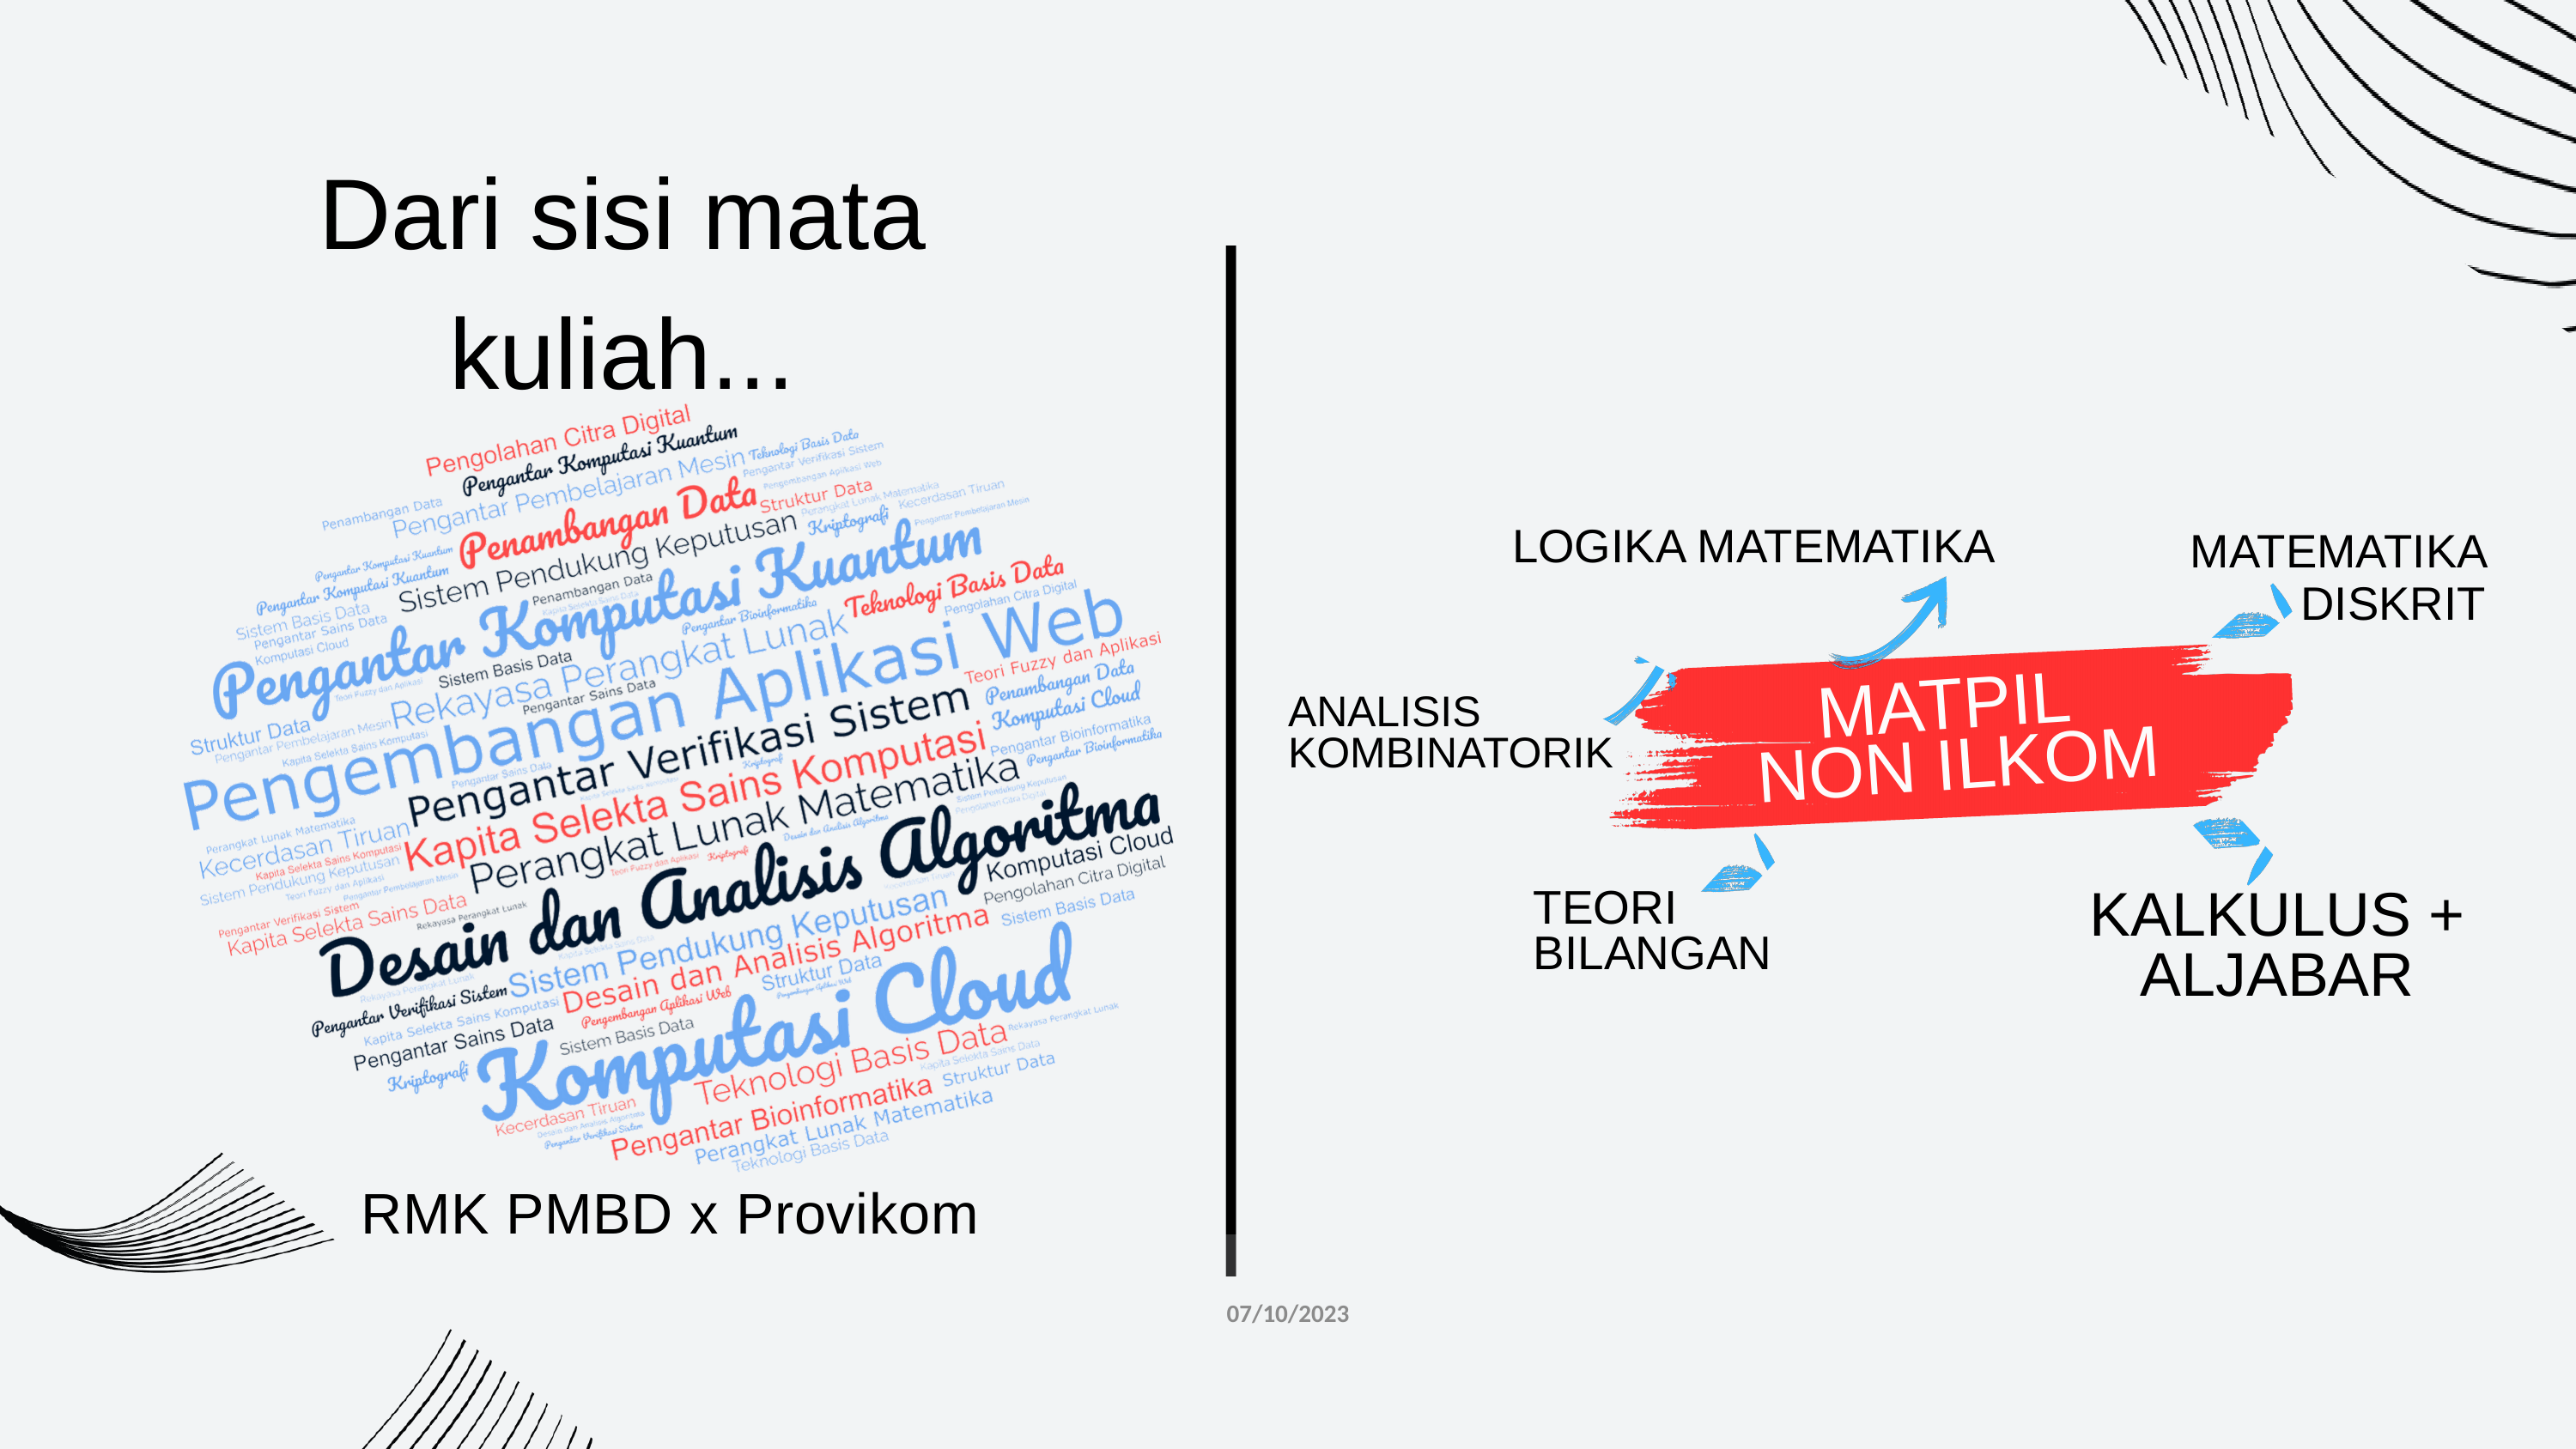

Dari sisi mata kuliah...

MATEMATIKA DISKRIT
LOGIKA MATEMATIKA

MATPIL
NON ILKOM
ANALISIS KOMBINATORIK

TEORI
BILANGAN
KALKULUS + ALJABAR

RMK PMBD x Provikom
07/10/2023